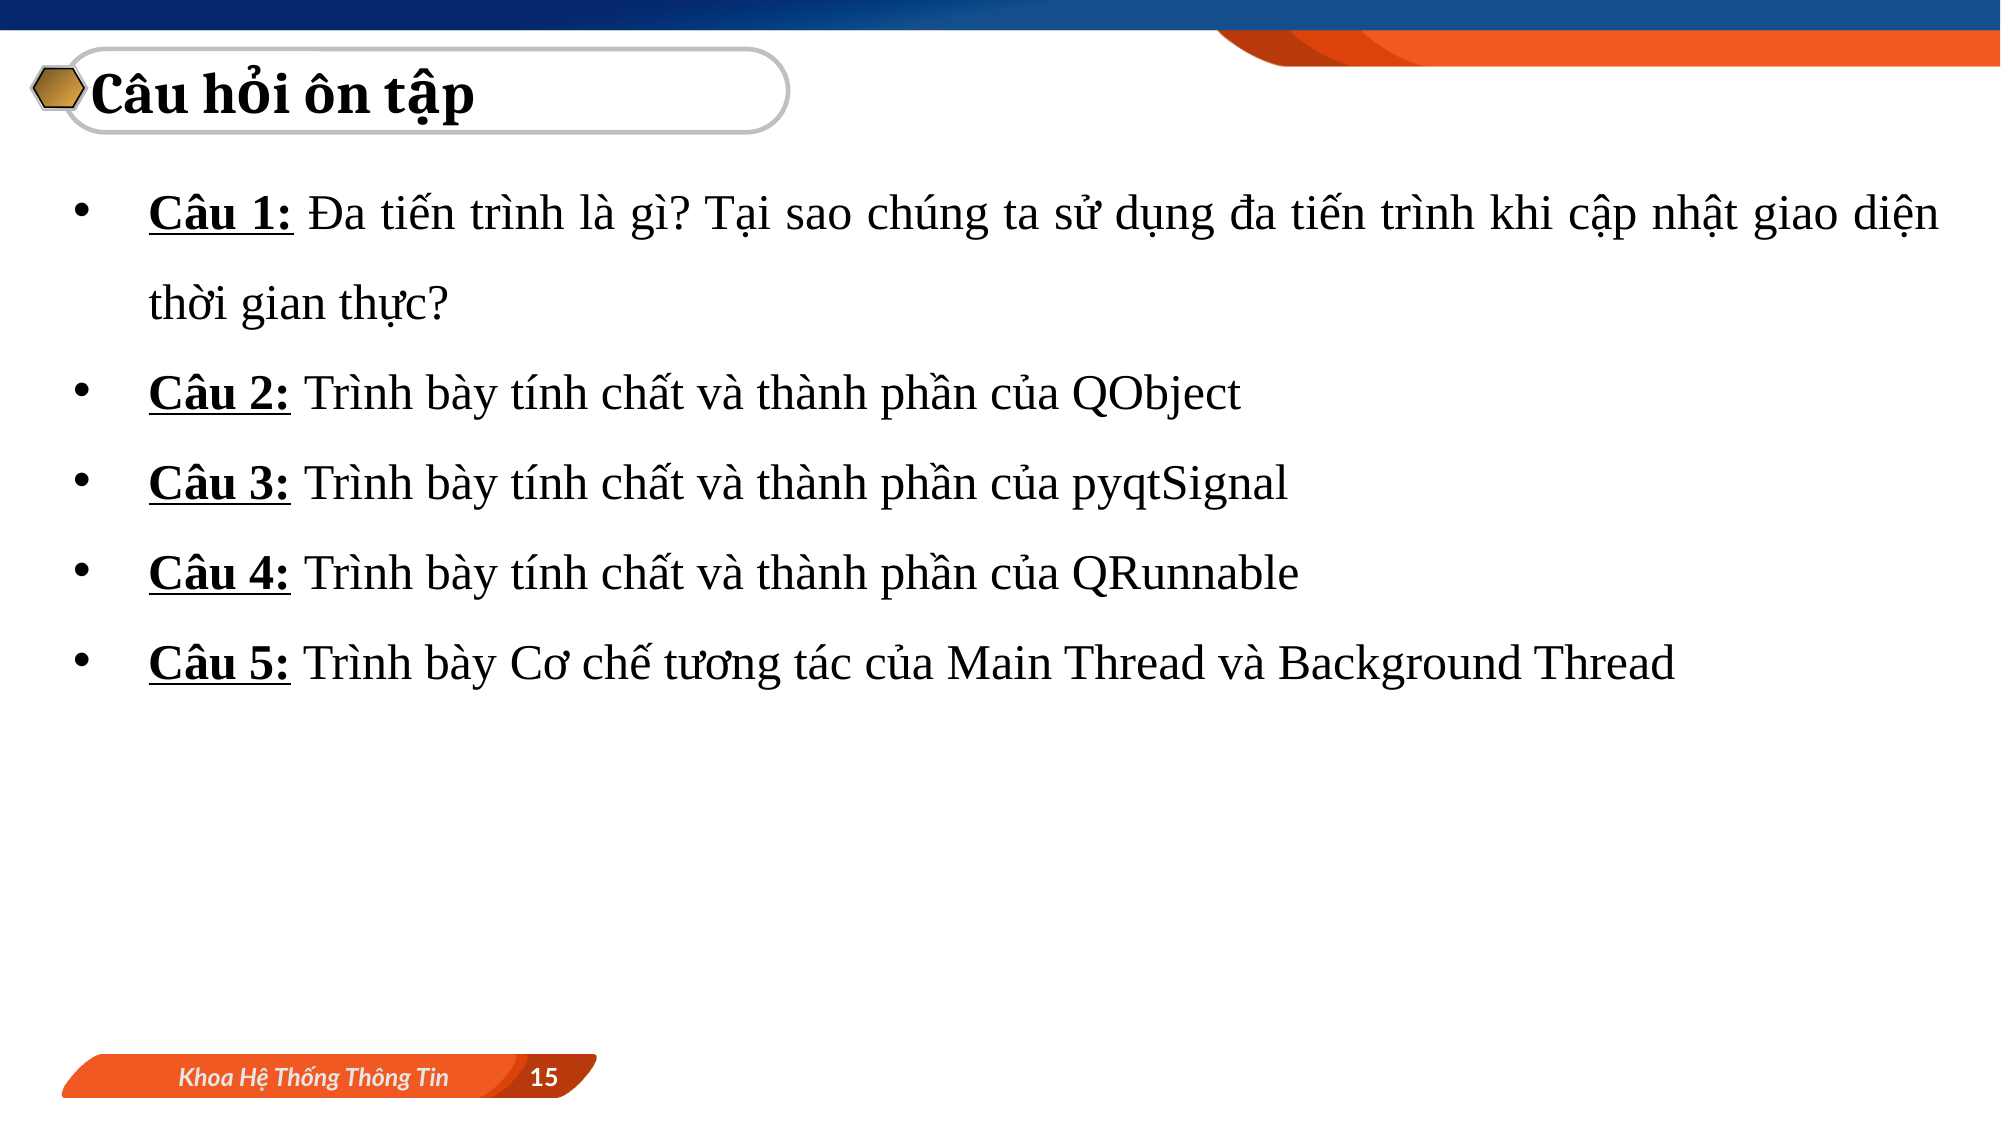

Câu hỏi ôn tập

Câu 1: Đa tiến trình là gì? Tại sao chúng ta sử dụng đa tiến trình khi cập nhật giao diện thời gian thực?
Câu 2: Trình bày tính chất và thành phần của QObject
Câu 3: Trình bày tính chất và thành phần của pyqtSignal
Câu 4: Trình bày tính chất và thành phần của QRunnable
Câu 5: Trình bày Cơ chế tương tác của Main Thread và Background Thread
15
Khoa Hệ Thống Thông Tin